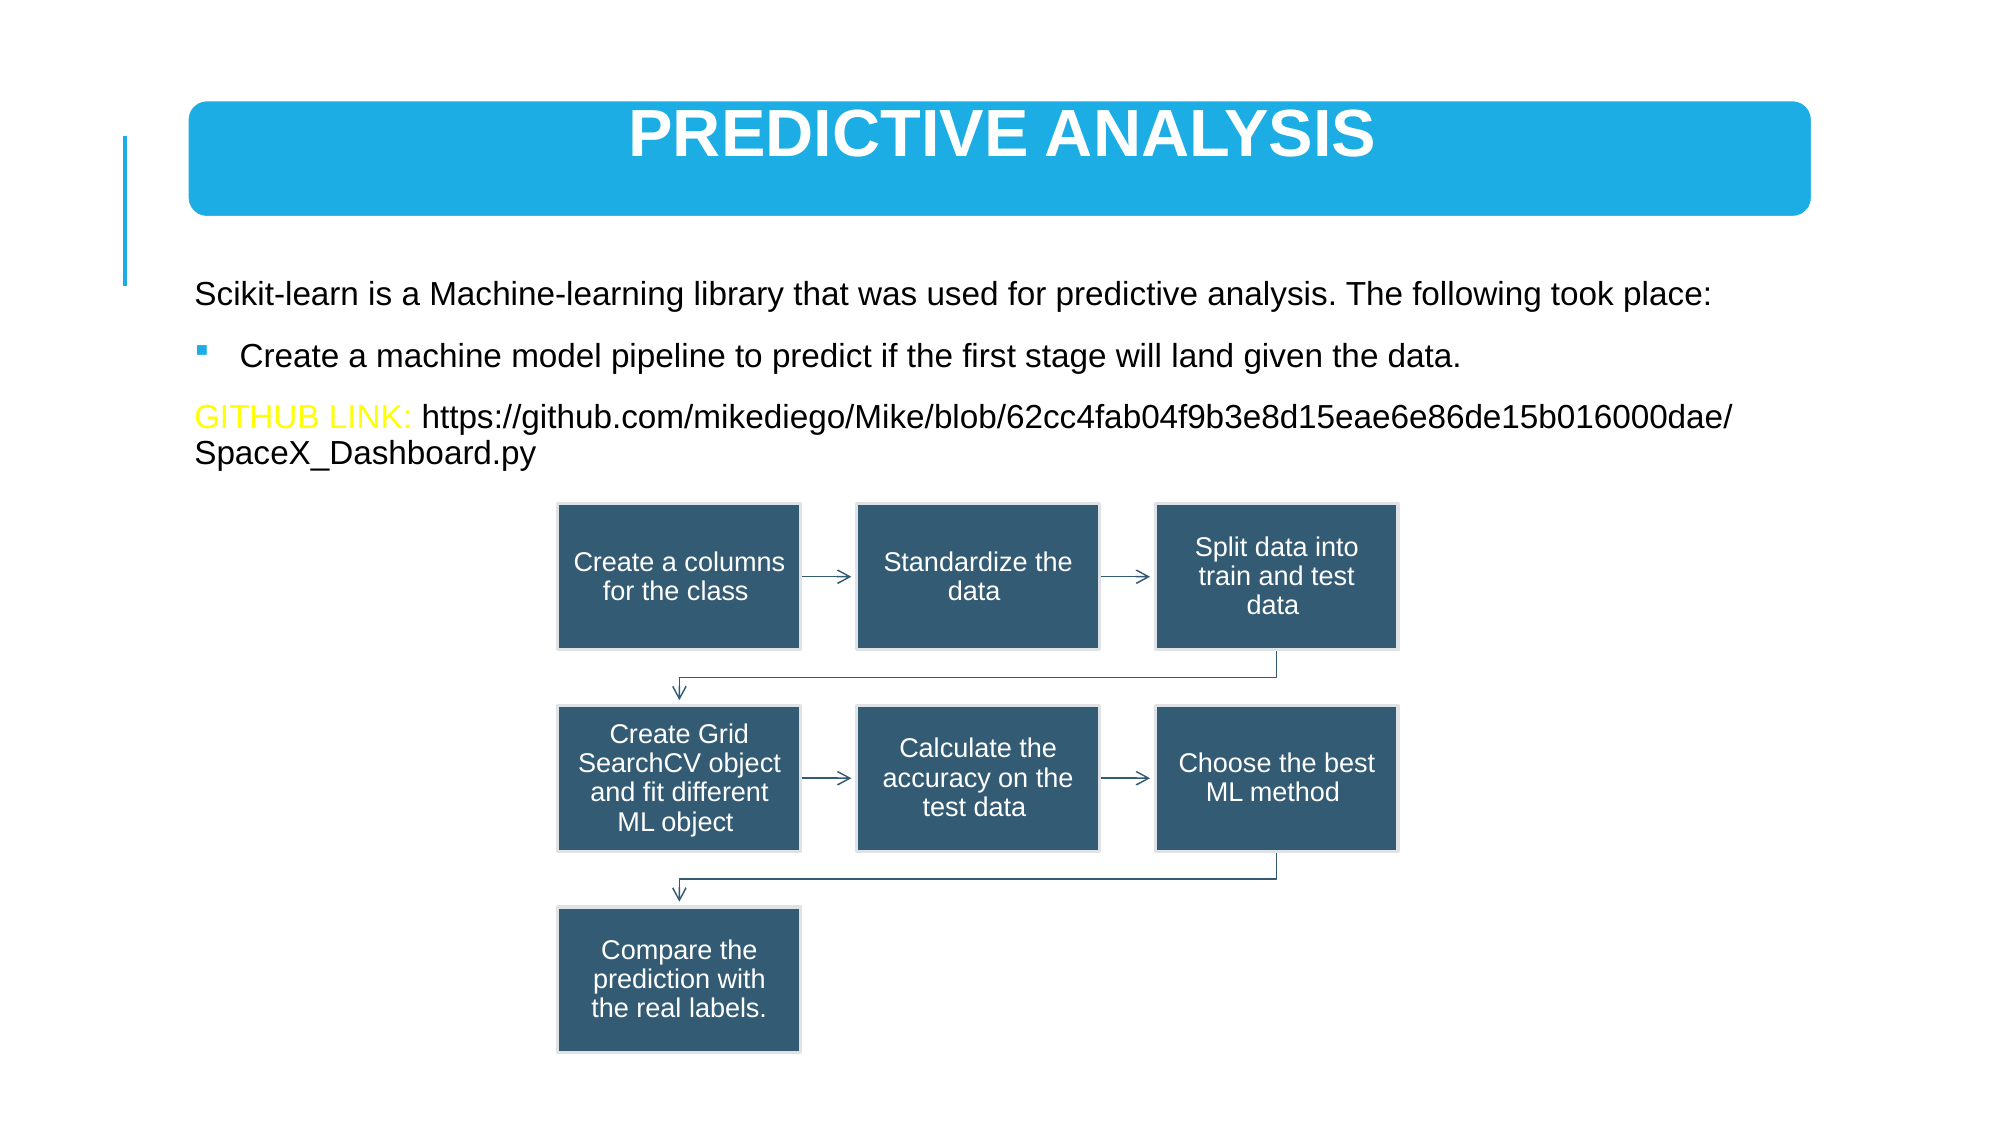

PREDICTIVE ANALYSIS
Scikit-learn is a Machine-learning library that was used for predictive analysis. The following took place:
Create a machine model pipeline to predict if the first stage will land given the data.
GITHUB LINK: https://github.com/mikediego/Mike/blob/62cc4fab04f9b3e8d15eae6e86de15b016000dae/SpaceX_Dashboard.py

Create a columns for the class

Standardize the data

Split data into train and test data

Create Grid SearchCV object and fit different ML object

Calculate the accuracy on the test data

Choose the best ML method
Compare the prediction with the real labels.